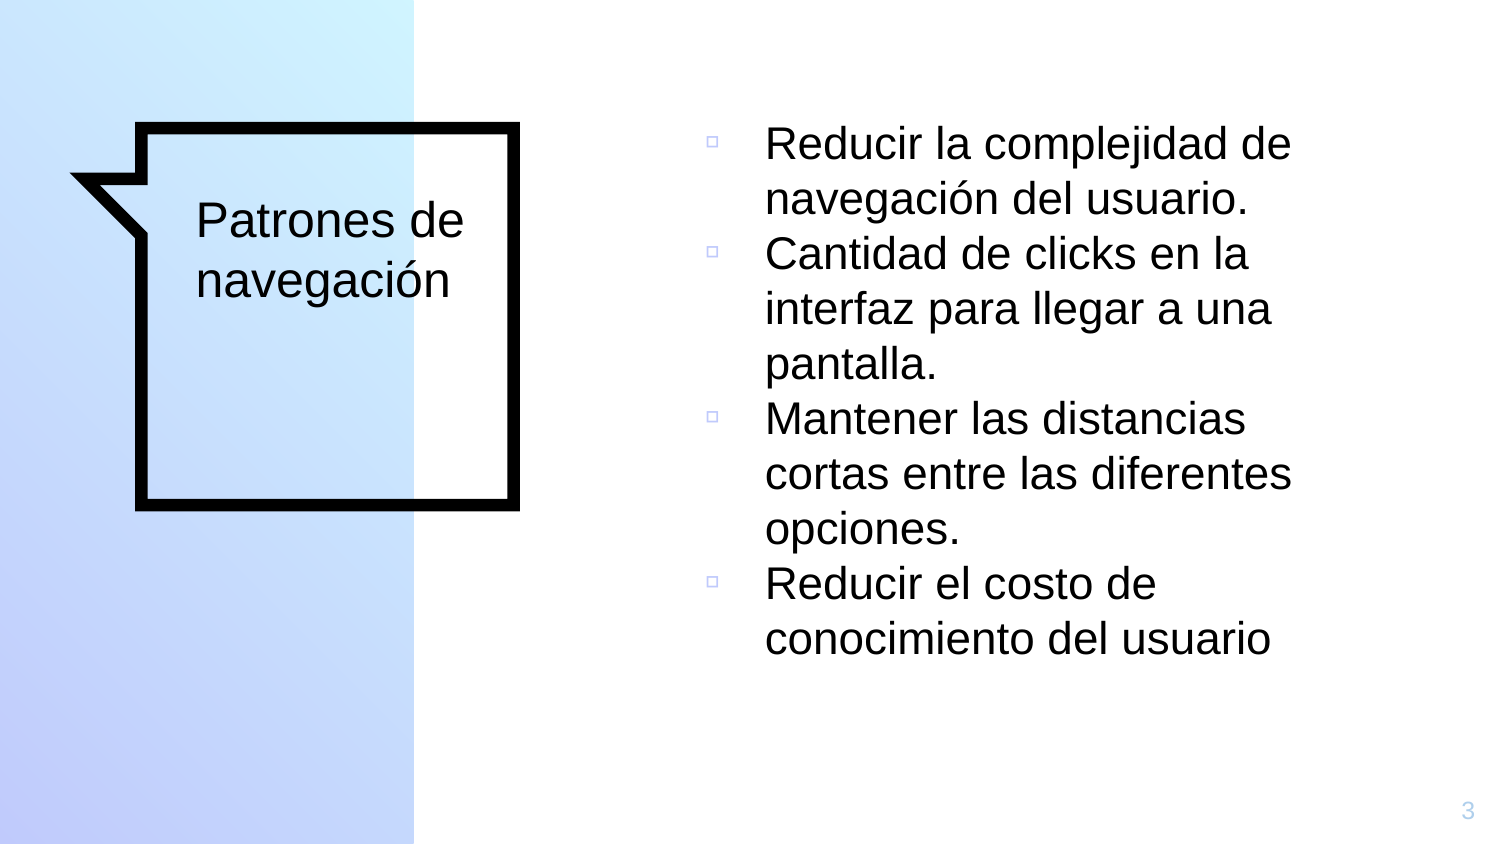

Reducir la complejidad de navegación del usuario.
Cantidad de clicks en la interfaz para llegar a una pantalla.
Mantener las distancias cortas entre las diferentes opciones.
Reducir el costo de conocimiento del usuario
# Patrones de navegación
3